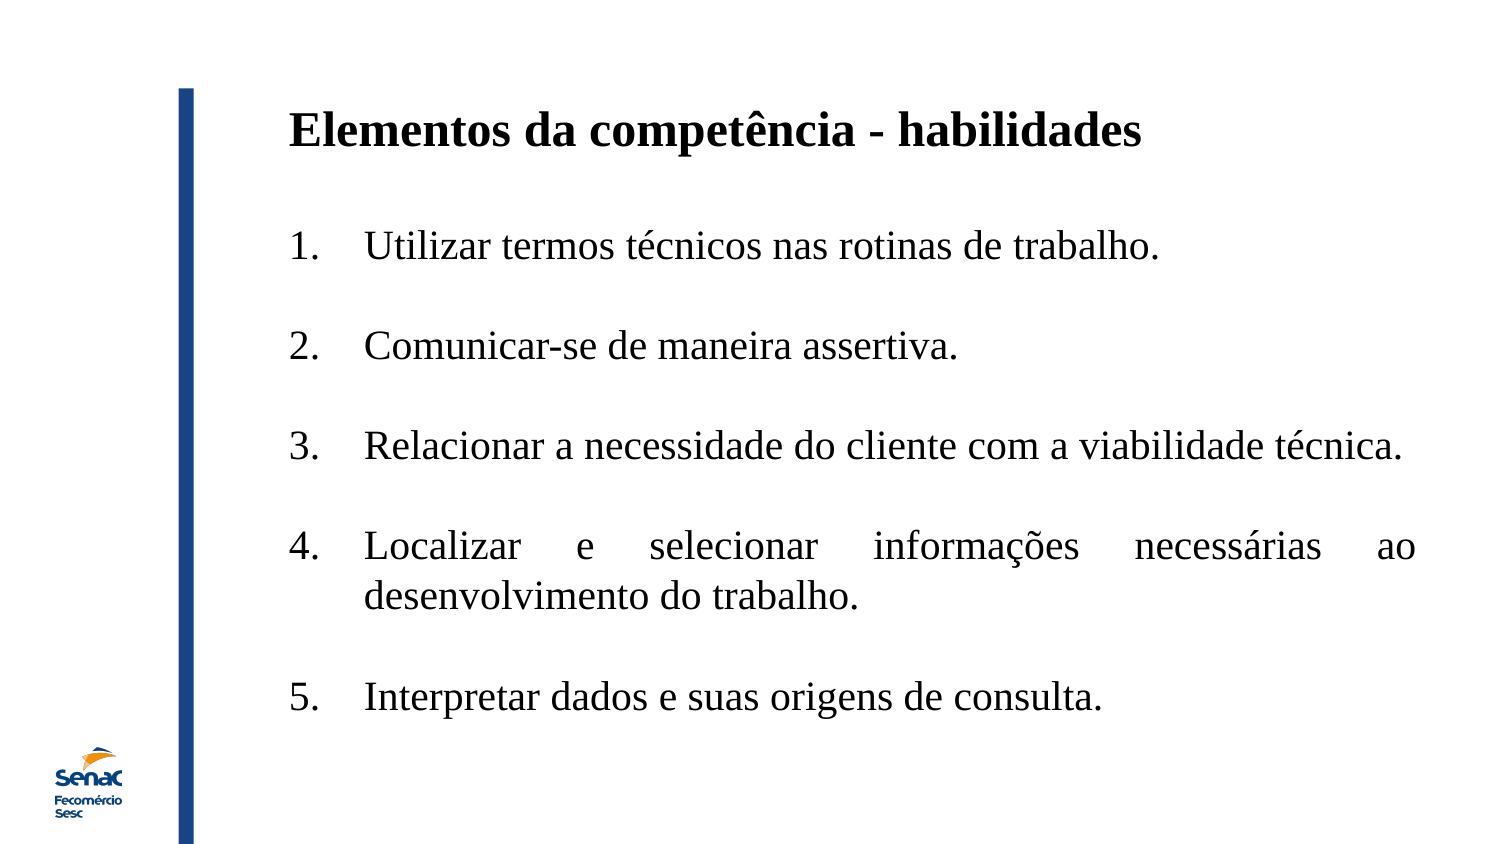

Elementos da competência - habilidades
Utilizar termos técnicos nas rotinas de trabalho.

Comunicar-se de maneira assertiva.

Relacionar a necessidade do cliente com a viabilidade técnica.

Localizar e selecionar informações necessárias ao desenvolvimento do trabalho.

Interpretar dados e suas origens de consulta.